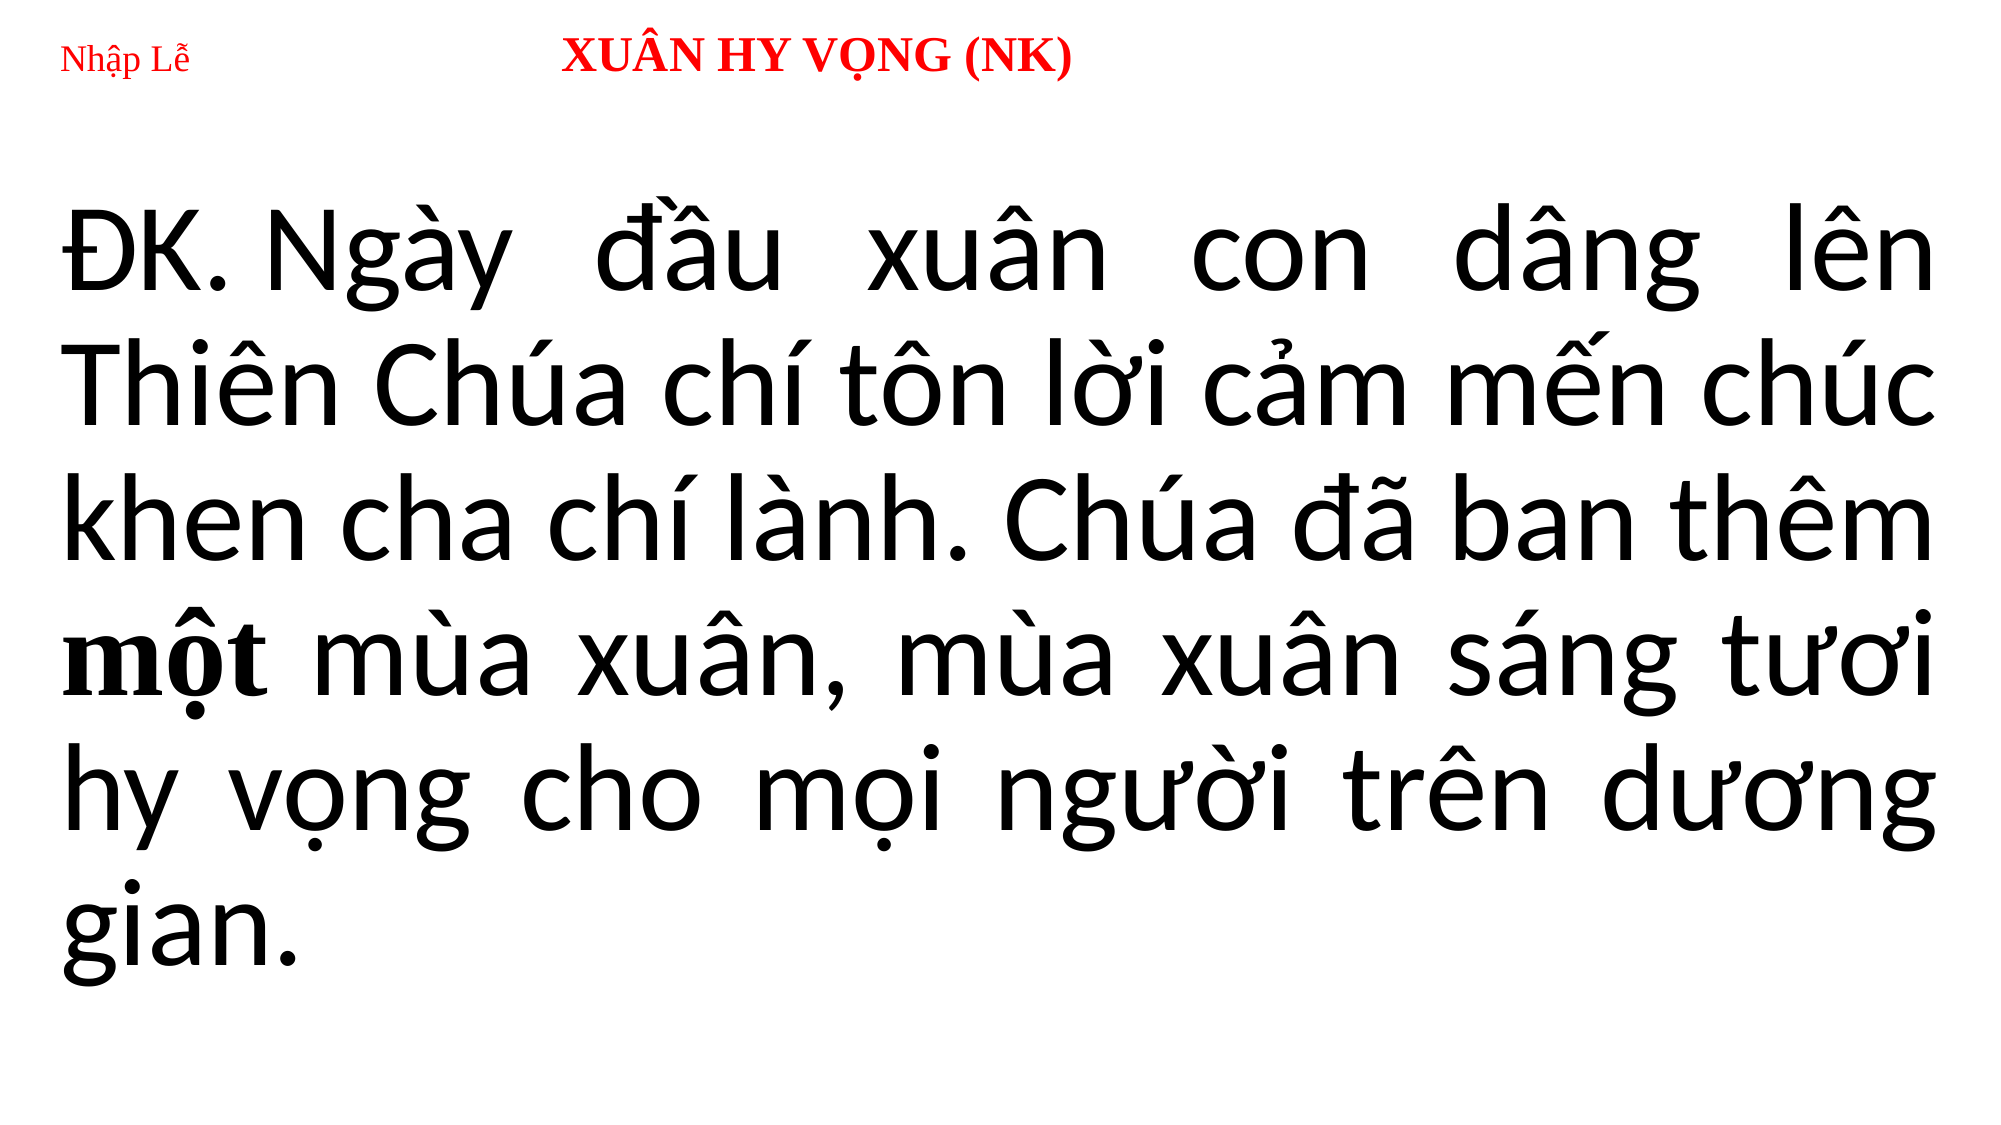

# Nhập Lễ                                       XUÂN HY VỌNG (NK)
ĐK. Ngày đầu xuân con dâng lên Thiên Chúa chí tôn lời cảm mến chúc khen cha chí lành. Chúa đã ban thêm một mùa xuân, mùa xuân sáng tươi hy vọng cho mọi người trên dương gian.